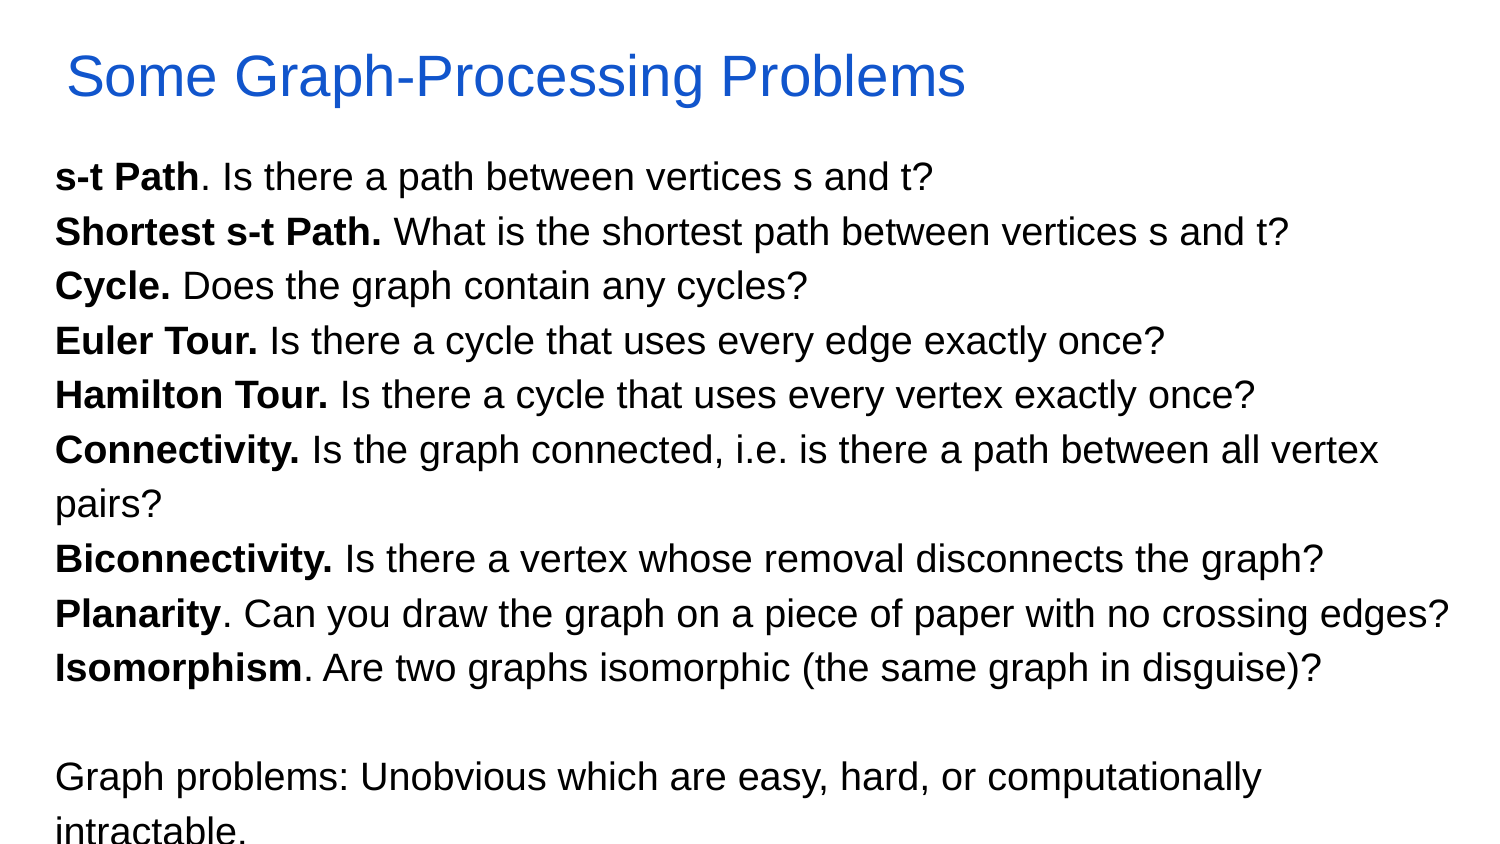

# Some Graph-Processing Problems
s-t Path. Is there a path between vertices s and t?
Shortest s-t Path. What is the shortest path between vertices s and t?
Cycle. Does the graph contain any cycles?
Euler Tour. Is there a cycle that uses every edge exactly once?
Hamilton Tour. Is there a cycle that uses every vertex exactly once?
Connectivity. Is the graph connected, i.e. is there a path between all vertex pairs?
Biconnectivity. Is there a vertex whose removal disconnects the graph?
Planarity. Can you draw the graph on a piece of paper with no crossing edges?
Isomorphism. Are two graphs isomorphic (the same graph in disguise)?

Graph problems: Unobvious which are easy, hard, or computationally intractable.